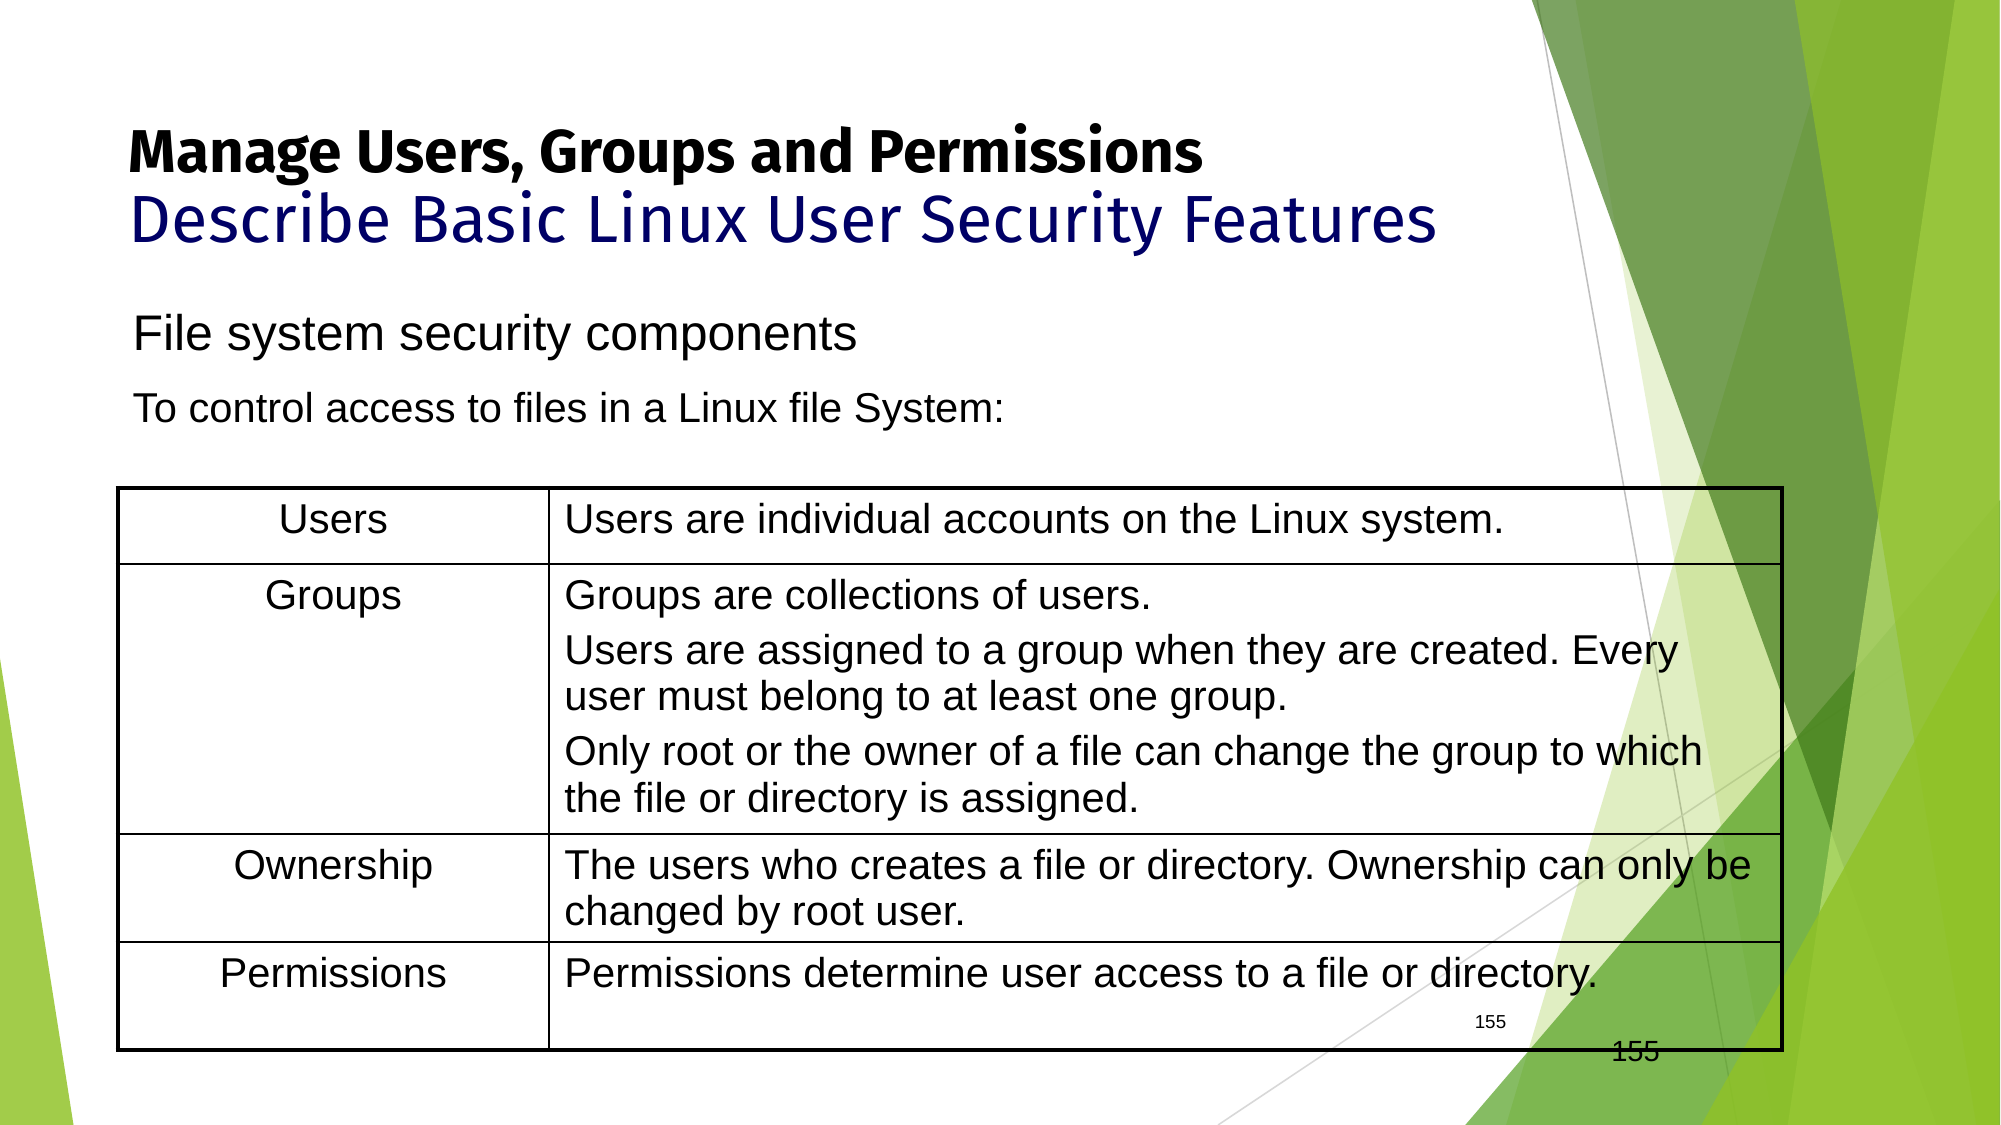

Manage Users, Groups and Permissions
Describe Basic Linux User Security Features

File system security components
To control access to files in a Linux file System:
| Users | Users are individual accounts on the Linux system. |
| --- | --- |
| Groups | Groups are collections of users. Users are assigned to a group when they are created. Every user must belong to at least one group. Only root or the owner of a file can change the group to which the file or directory is assigned. |
| Ownership | The users who creates a file or directory. Ownership can only be changed by root user. |
| Permissions | Permissions determine user access to a file or directory. |
155
155